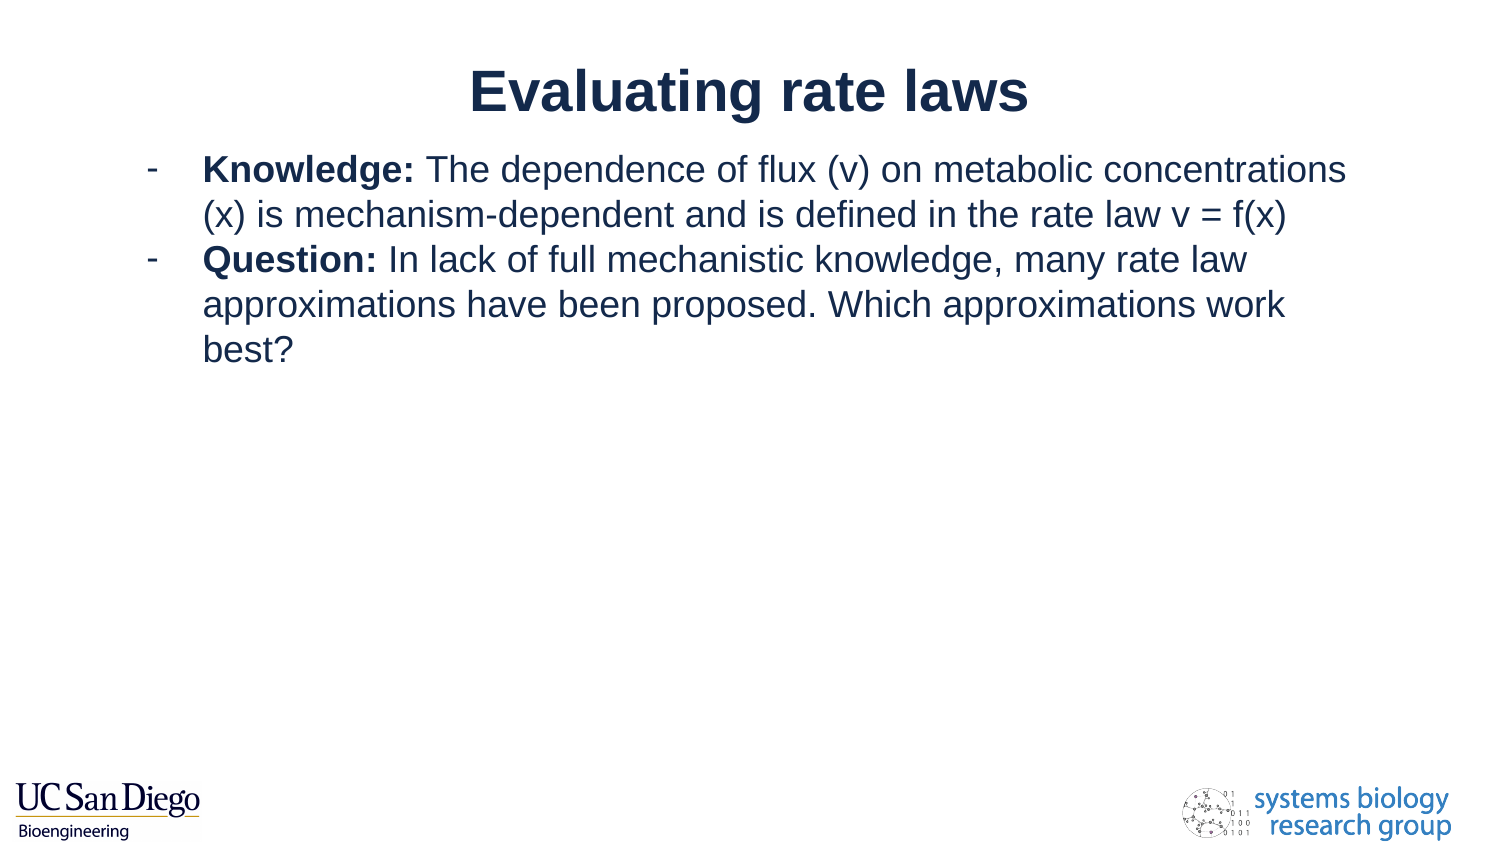

# Evaluating rate laws
Knowledge: The dependence of flux (v) on metabolic concentrations (x) is mechanism-dependent and is defined in the rate law v = f(x)
Question: In lack of full mechanistic knowledge, many rate law approximations have been proposed. Which approximations work best?